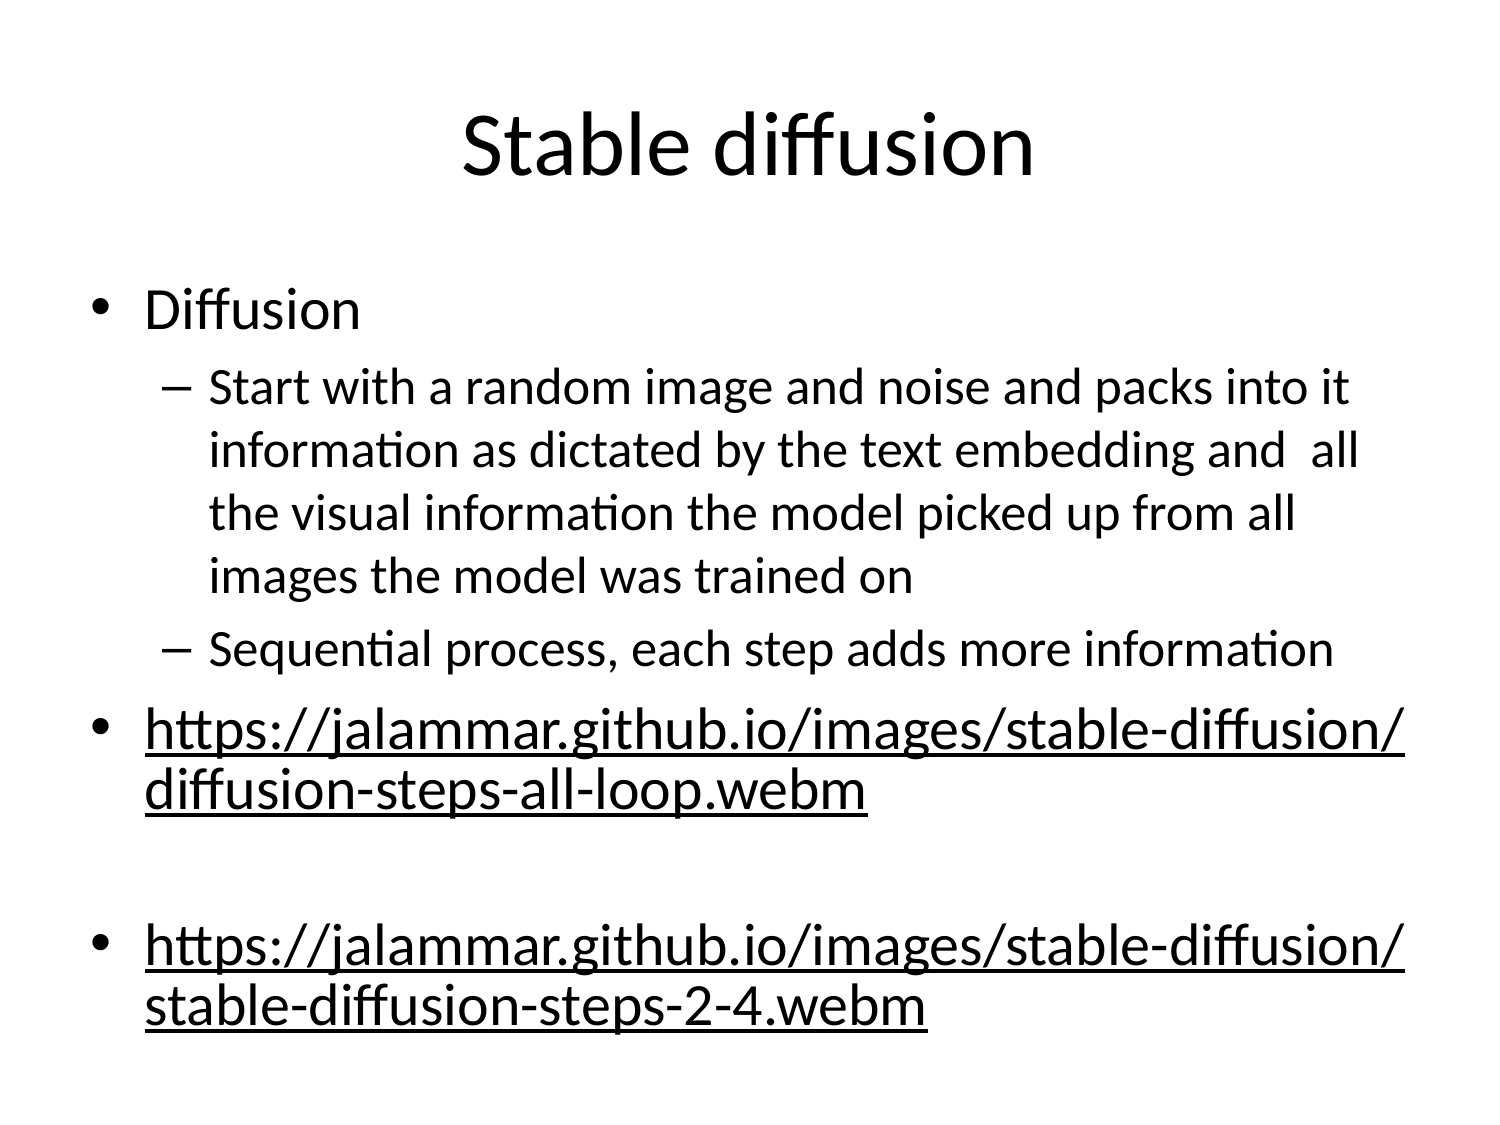

# Stable diffusion
Diffusion
Start with a random image and noise and packs into it information as dictated by the text embedding and  all the visual information the model picked up from all images the model was trained on
Sequential process, each step adds more information
https://jalammar.github.io/images/stable-diffusion/diffusion-steps-all-loop.webm
https://jalammar.github.io/images/stable-diffusion/stable-diffusion-steps-2-4.webm